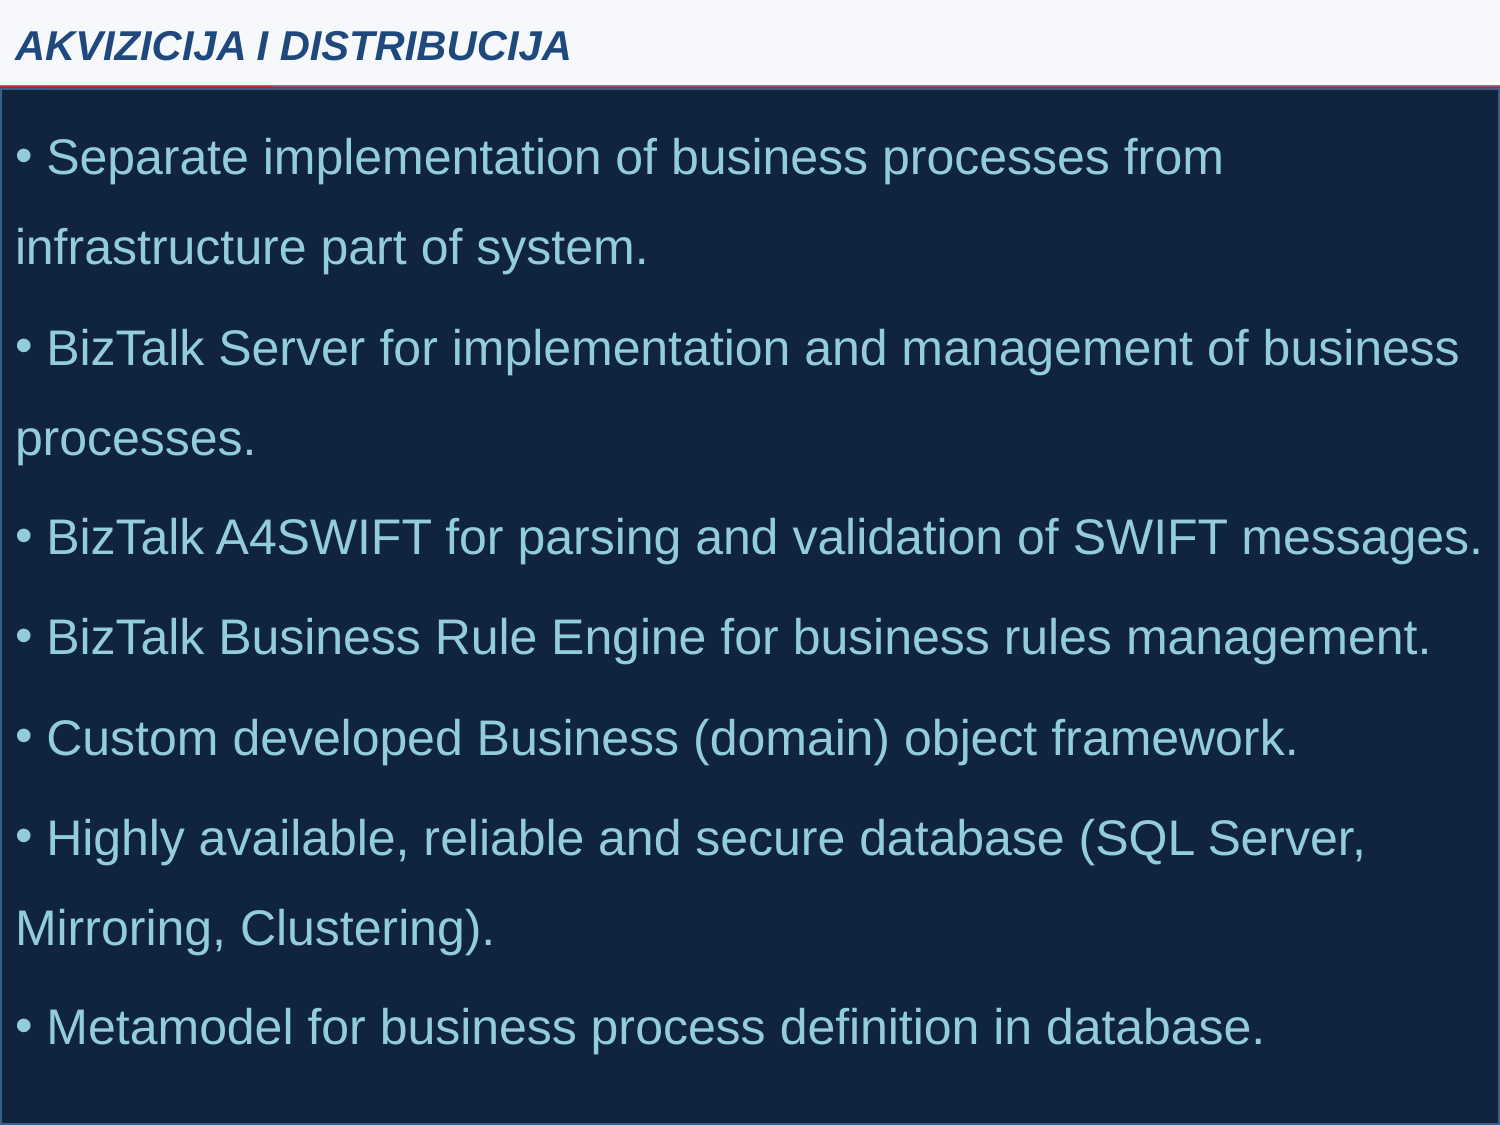

Akvizicija i distribucija

 Separate implementation of business processes from infrastructure part of system.
 BizTalk Server for implementation and management of business processes.
 BizTalk A4SWIFT for parsing and validation of SWIFT messages.
 BizTalk Business Rule Engine for business rules management.
 Custom developed Business (domain) object framework.
 Highly available, reliable and secure database (SQL Server, Mirroring, Clustering).
 Metamodel for business process definition in database.